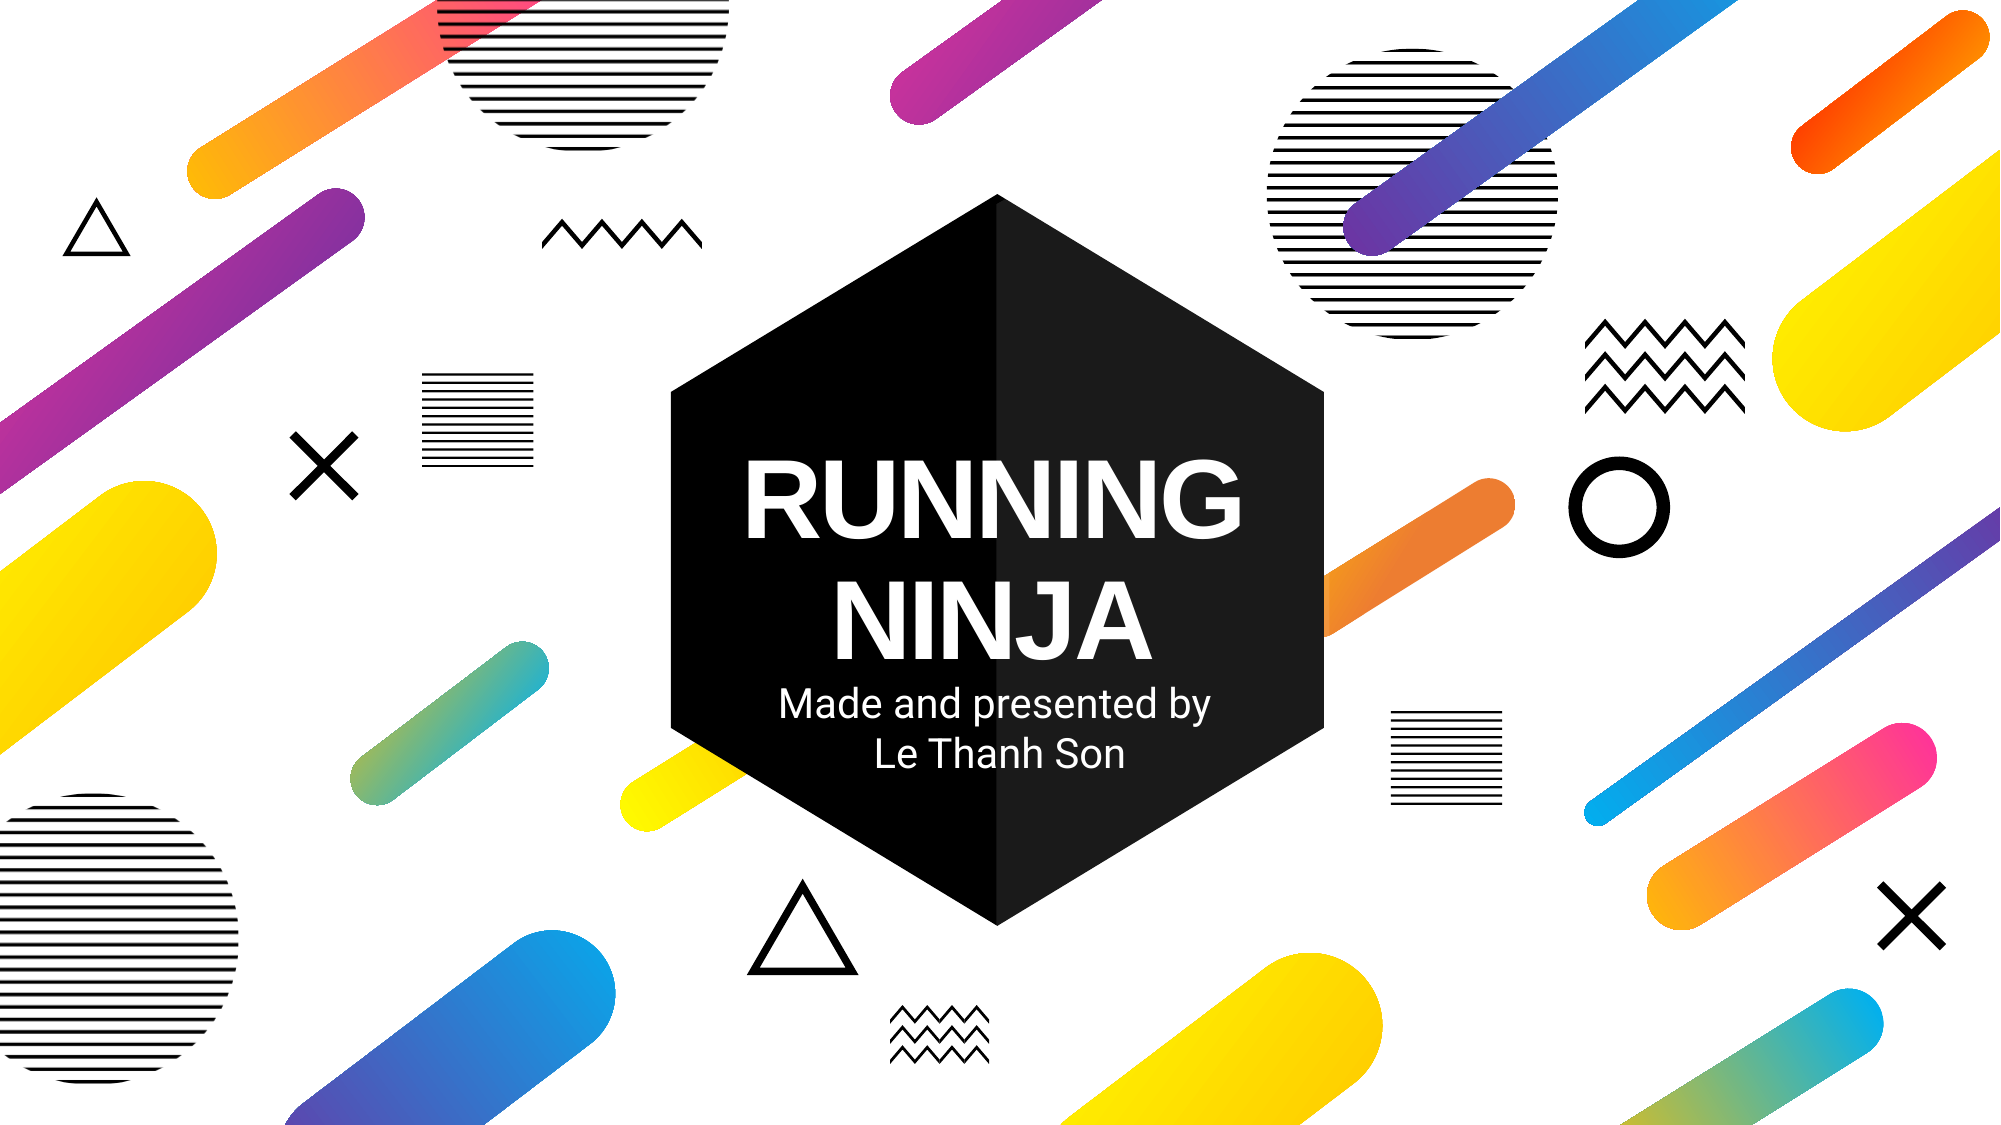

RUNNING NINJA
Made and presented by
Le Thanh Son